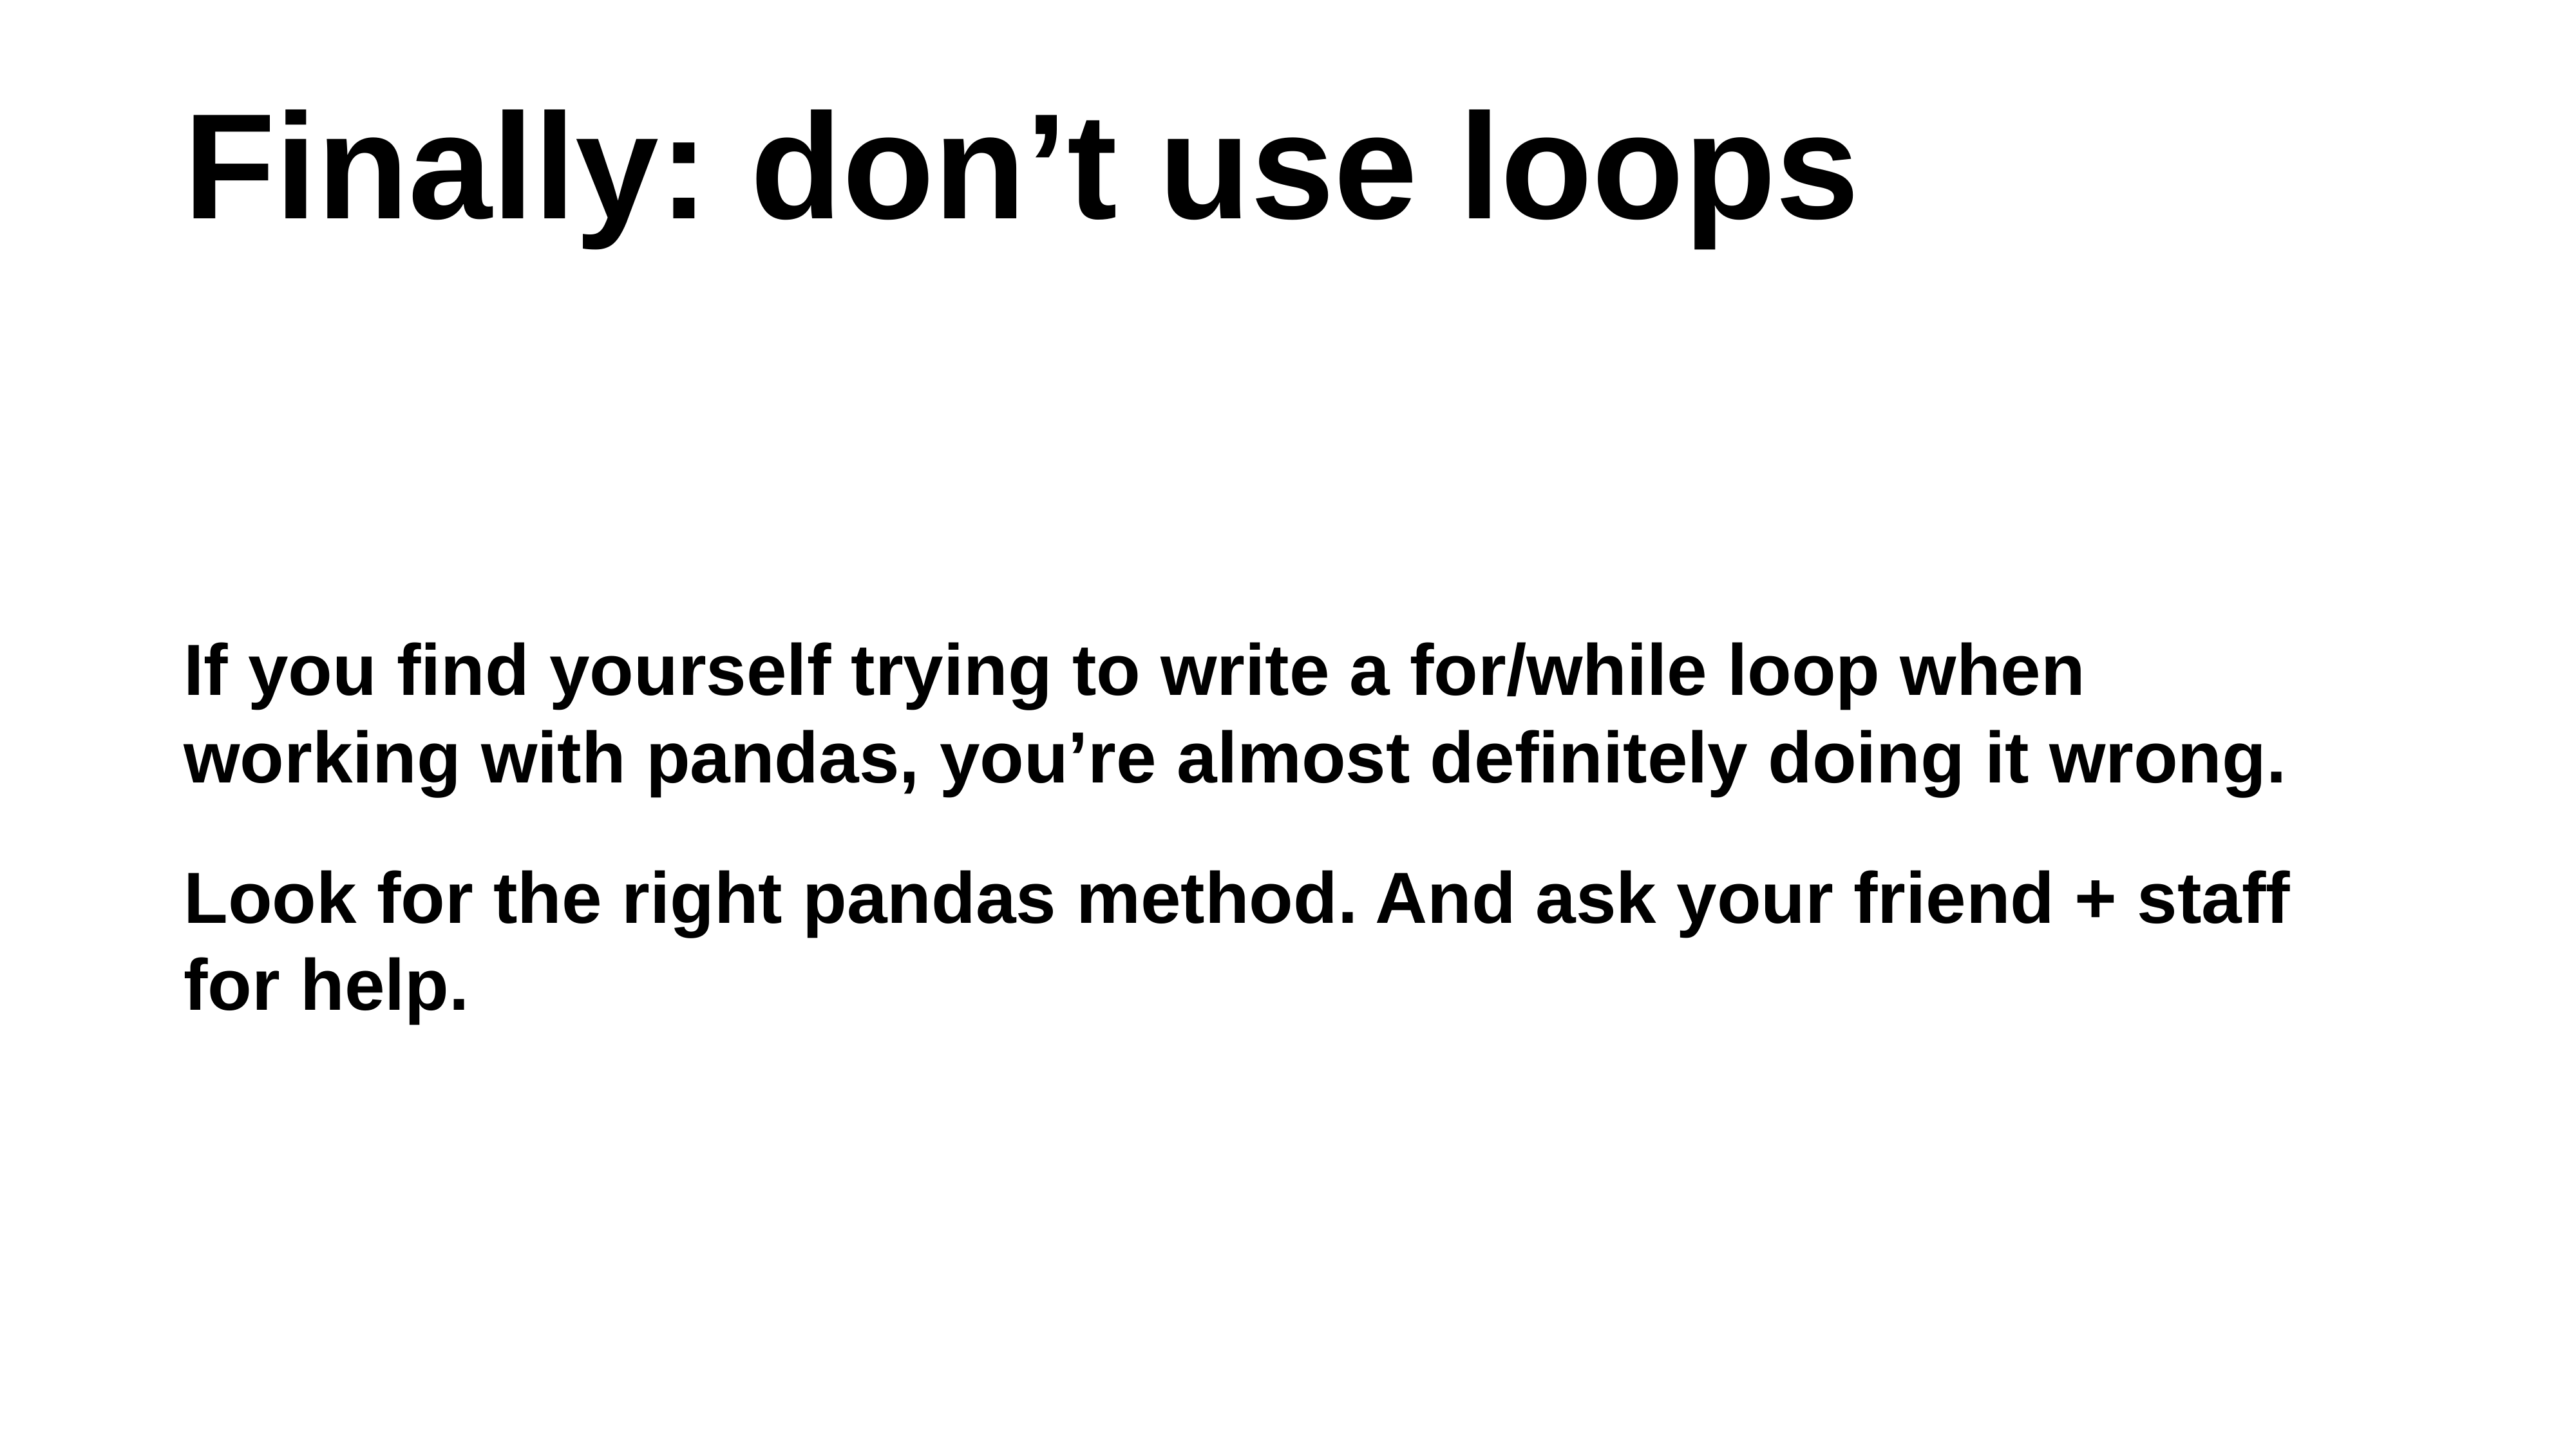

# Finally: don’t use loops
If you find yourself trying to write a for/while loop when working with pandas, you’re almost definitely doing it wrong.
Look for the right pandas method. And ask your friend + staff for help.